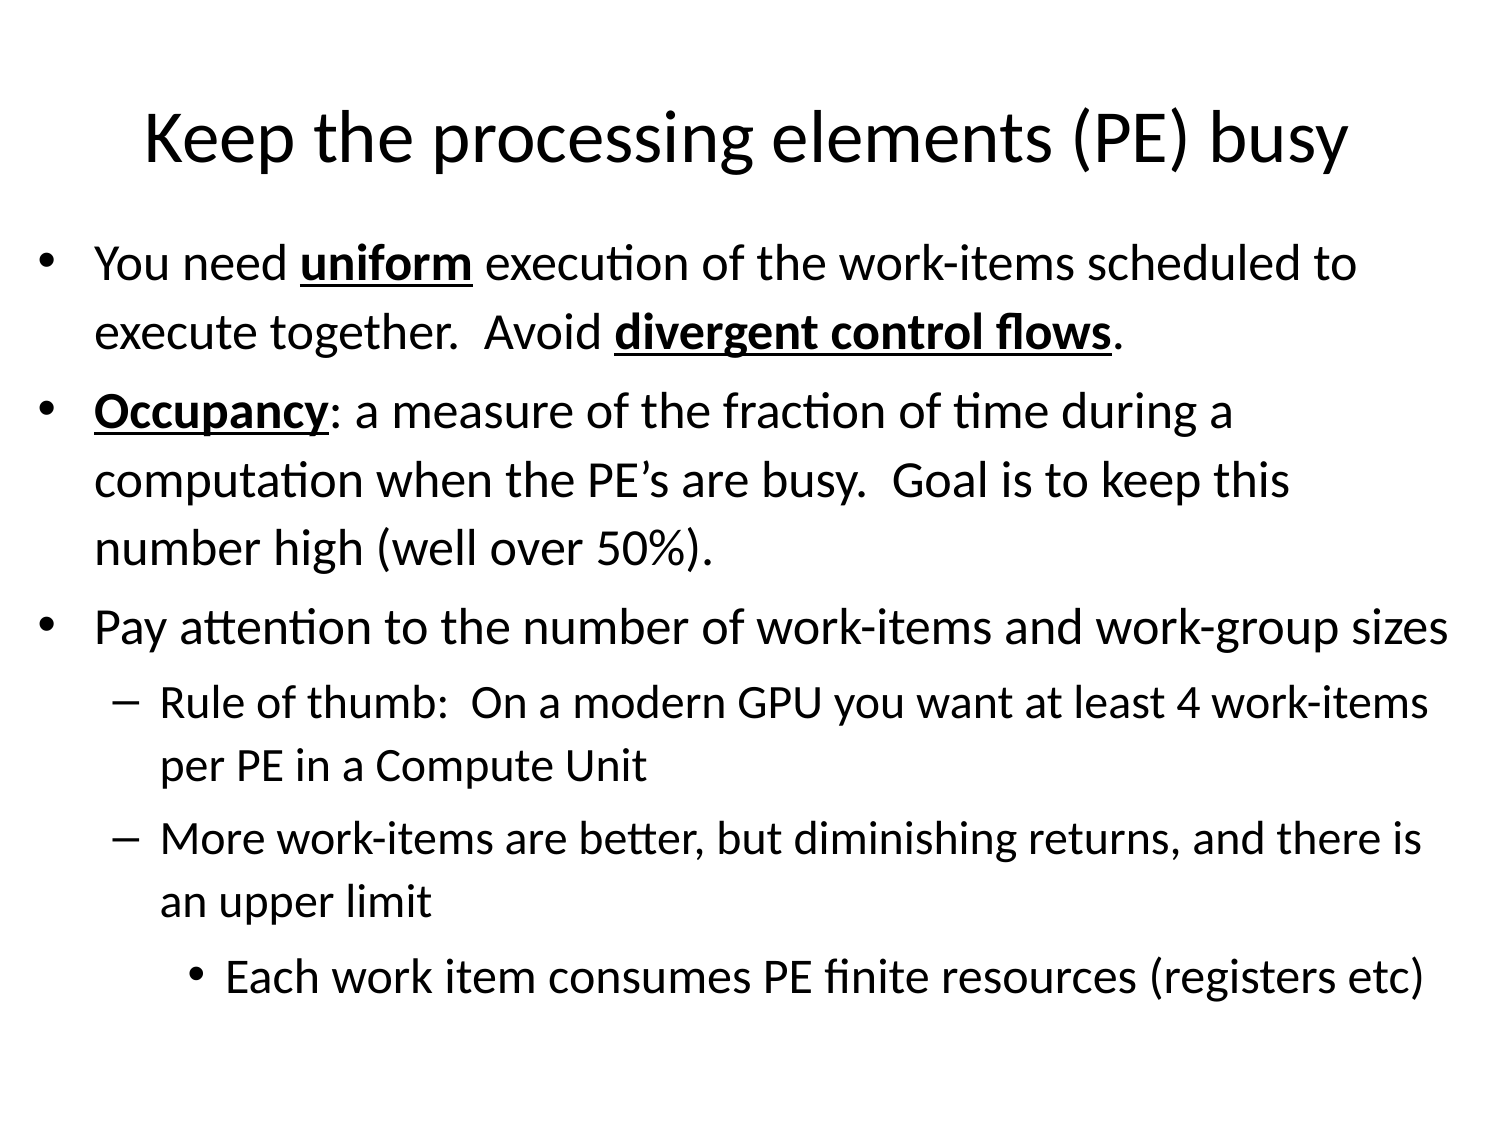

# Keep the processing elements (PE) busy
You need uniform execution of the work-items scheduled to execute together.  Avoid divergent control flows.
Occupancy: a measure of the fraction of time during a computation when the PE’s are busy.  Goal is to keep this number high (well over 50%).
Pay attention to the number of work-items and work-group sizes
Rule of thumb:  On a modern GPU you want at least 4 work-items per PE in a Compute Unit
More work-items are better, but diminishing returns, and there is an upper limit
Each work item consumes PE finite resources (registers etc)